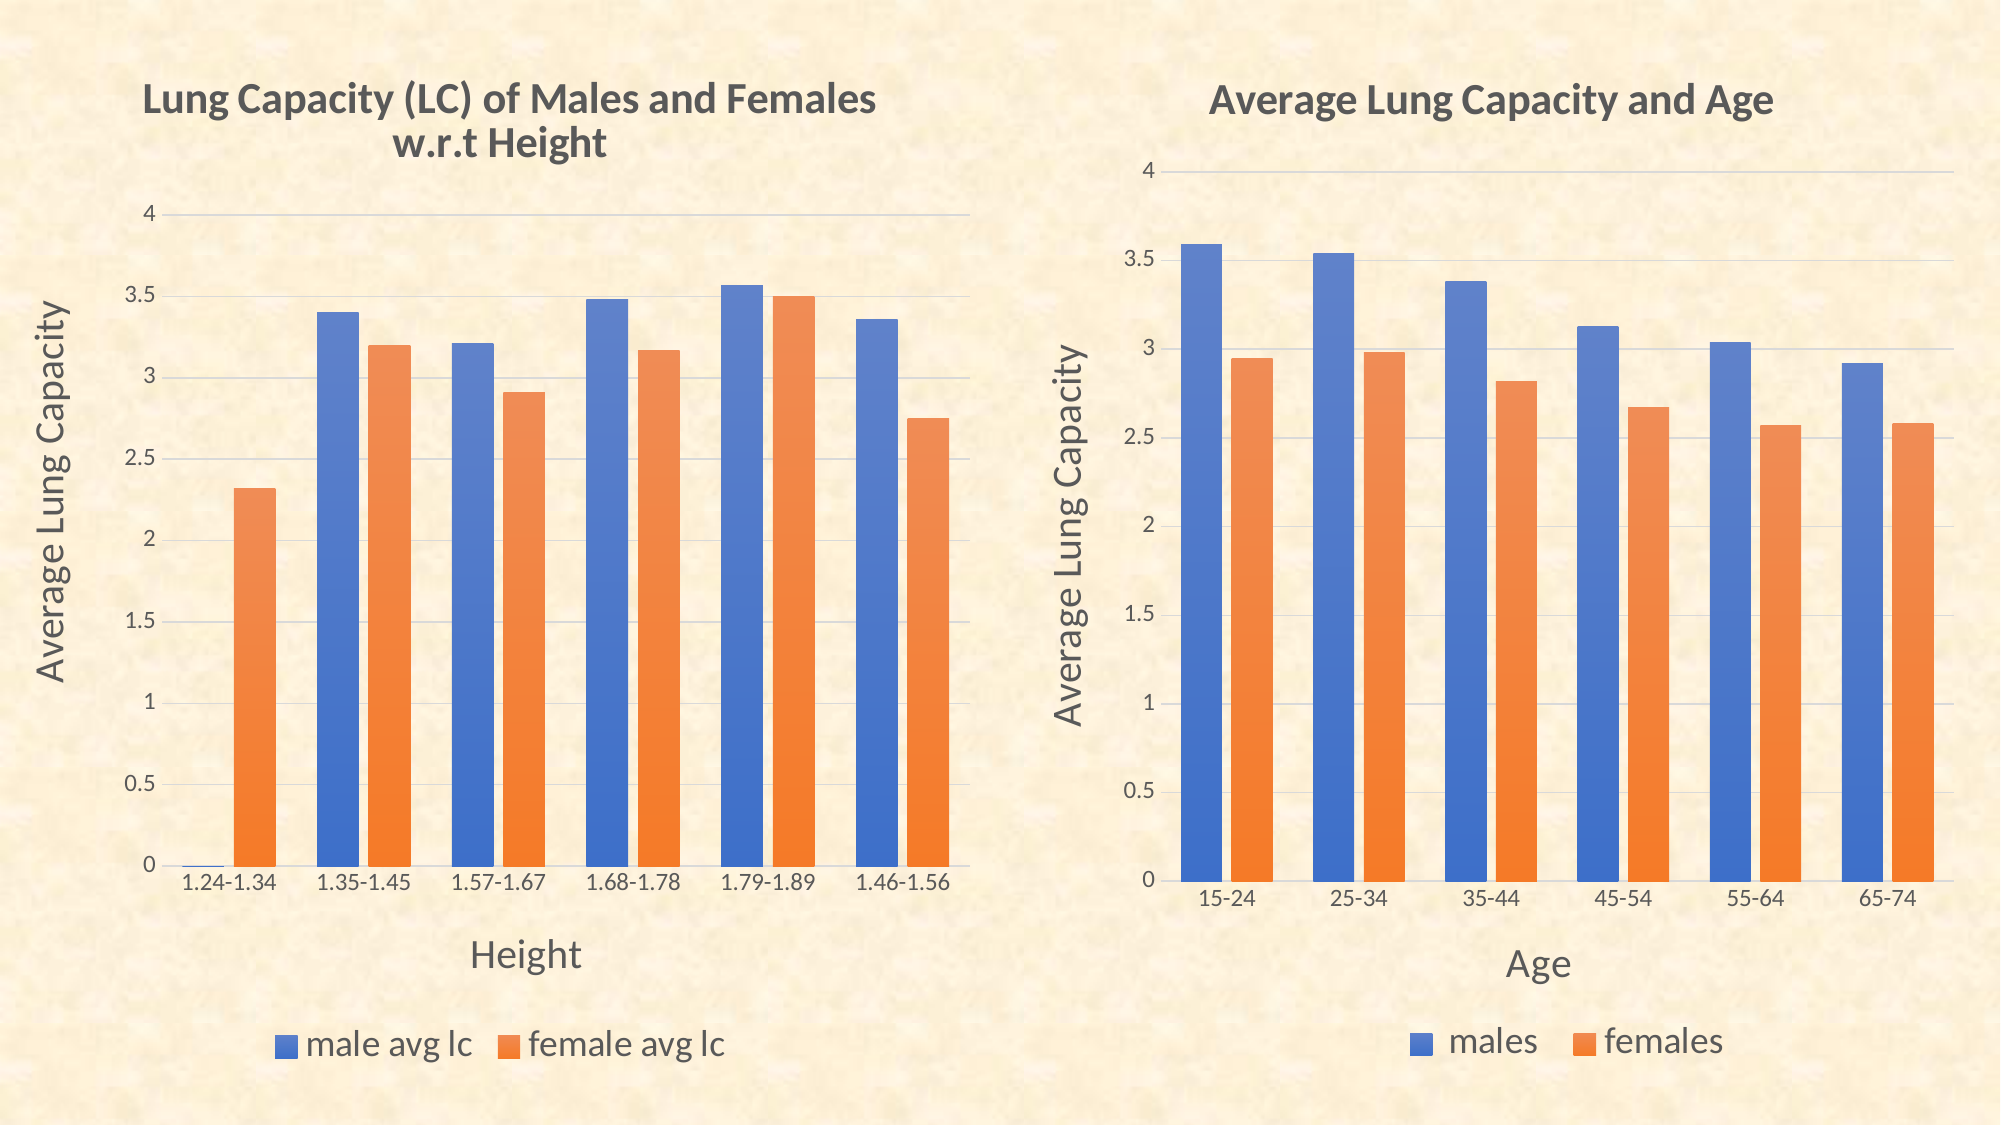

### Chart:   Lung Capacity (LC) of Males and Females w.r.t Height

| Category | male avg lc | female avg lc |
|---|---|---|
| 1.24-1.34 | 0.0 | 2.32 |
| 1.35-1.45 | 3.4 | 3.2 |
| 1.57-1.67 | 3.212679 | 2.91 |
| 1.68-1.78 | 3.483304 | 3.17 |
| 1.79-1.89 | 3.565909 | 3.5 |
| 1.46-1.56 | 3.355556 | 2.75 |

### Chart: Average Lung Capacity and Age

| Category |  males | females |
|---|---|---|
| 15-24 | 3.59 | 2.95 |
| 25-34 | 3.54 | 2.98 |
| 35-44 | 3.38 | 2.82 |
| 45-54 | 3.13 | 2.67 |
| 55-64 | 3.04 | 2.57 |
| 65-74 | 2.92 | 2.58 |